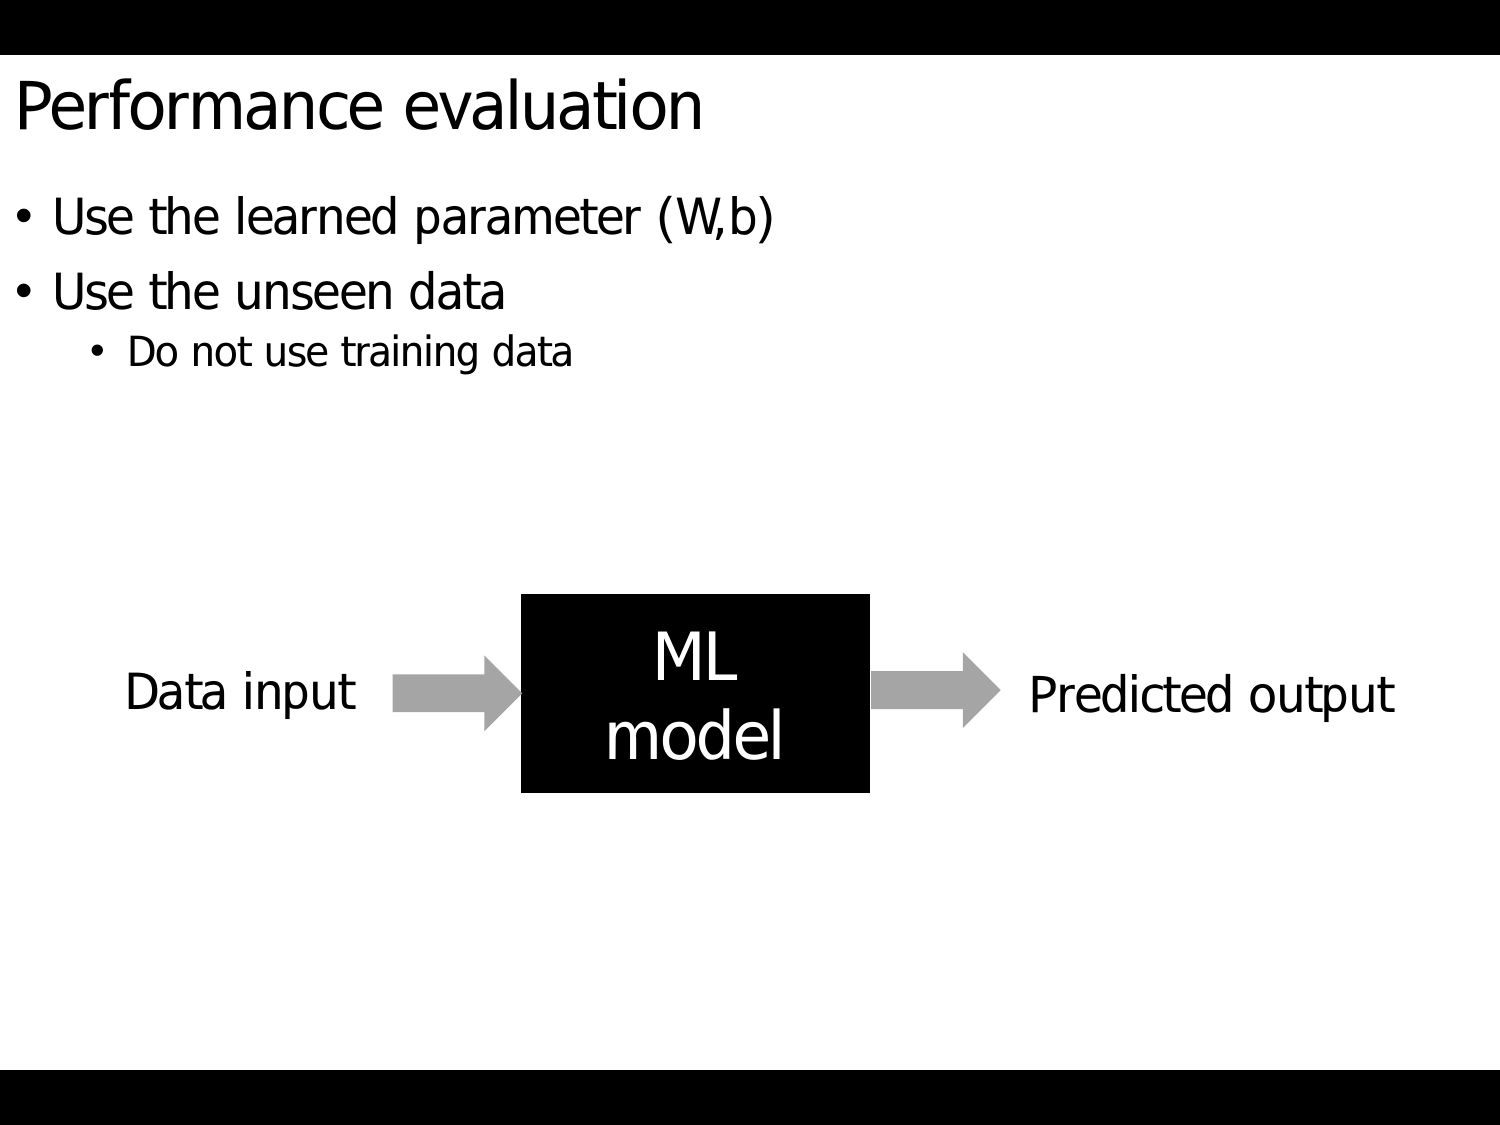

# Performance evaluation
Use the learned parameter (W,b)
Use the unseen data
Do not use training data
ML
model

Data input

Predicted output